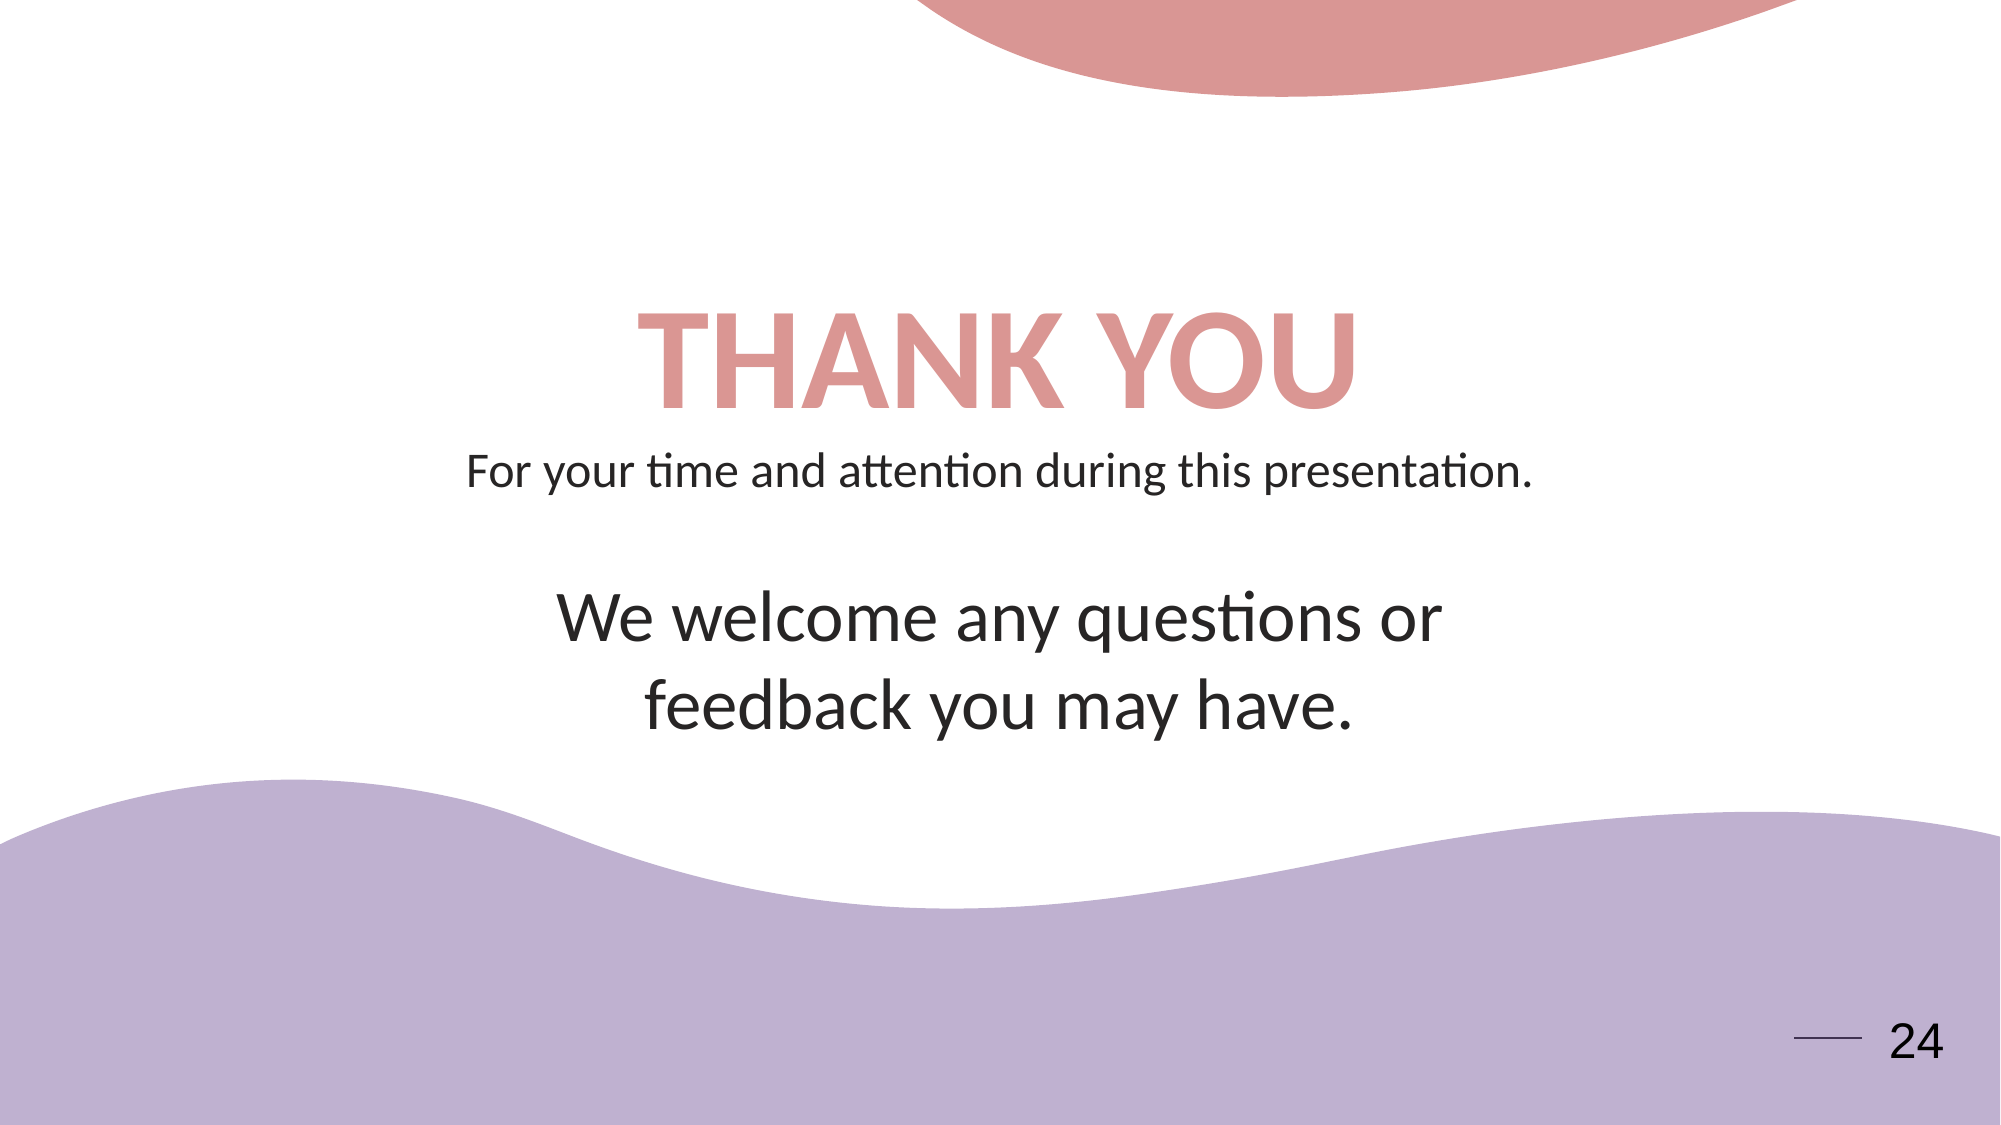

THANK YOU
For your time and attention during this presentation.
We welcome any questions or feedback you may have.
24